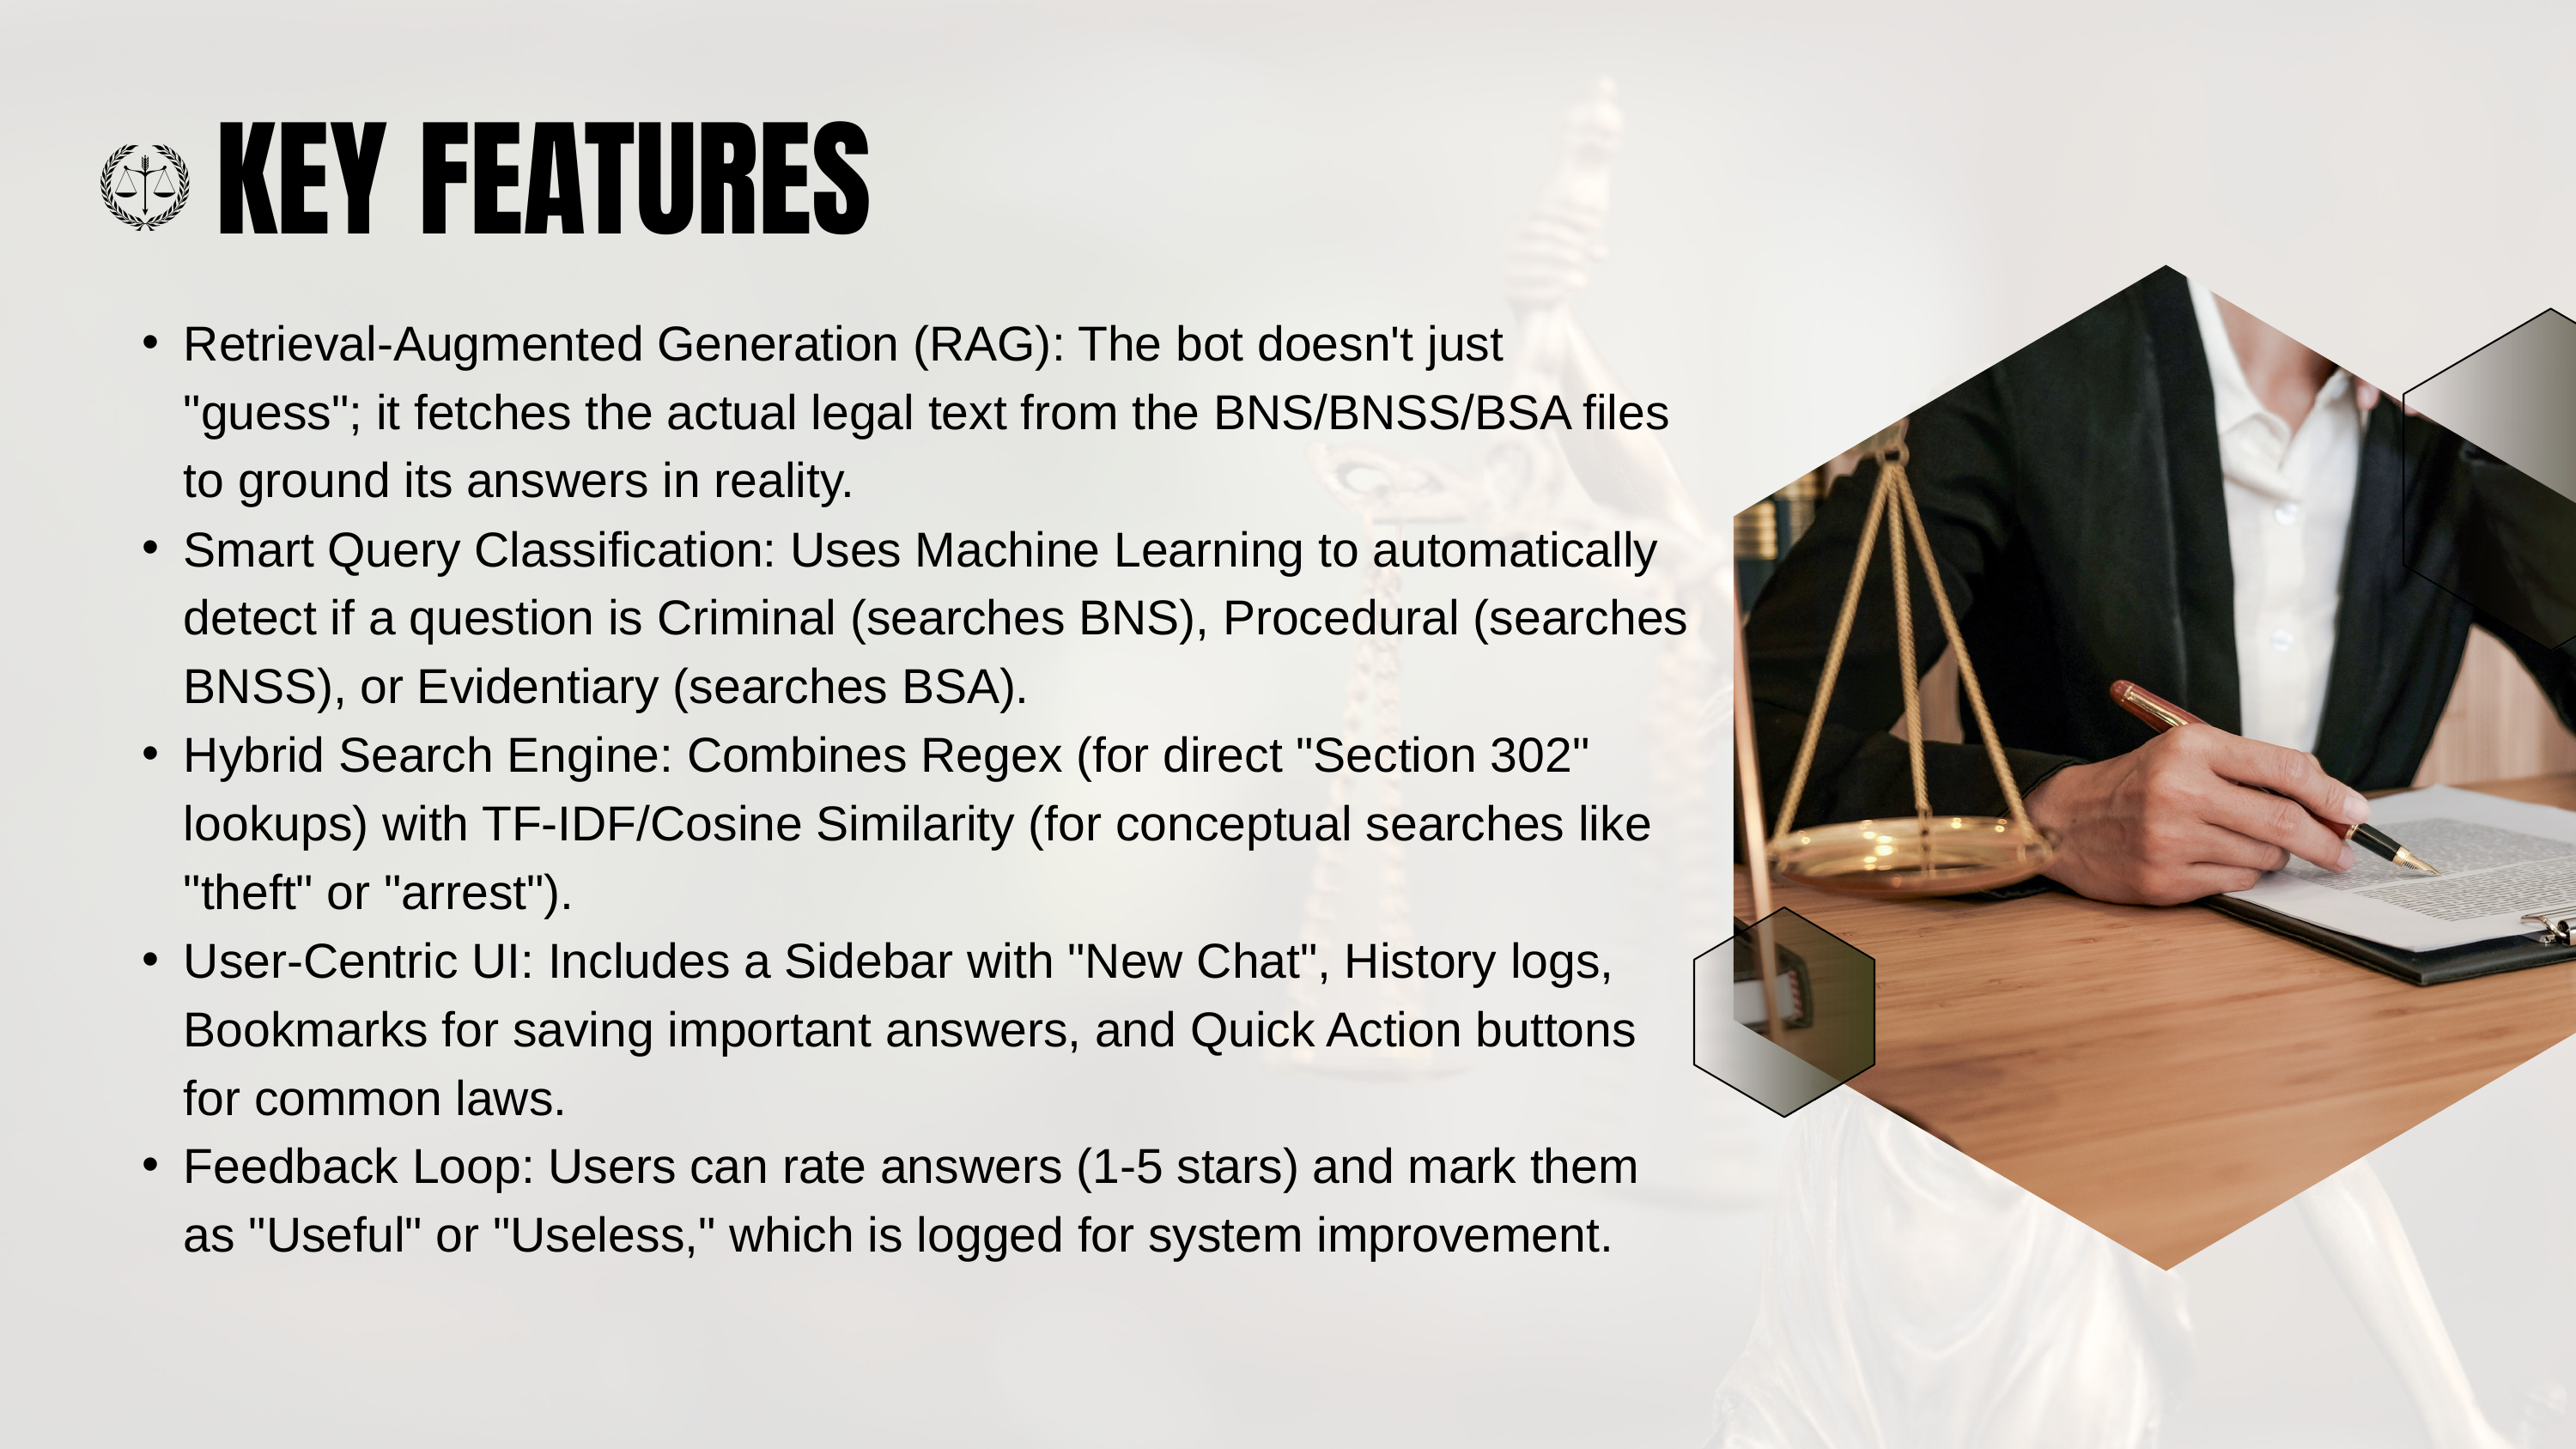

KEY FEATURES

Retrieval-Augmented Generation (RAG): The bot doesn't just "guess"; it fetches the actual legal text from the BNS/BNSS/BSA files to ground its answers in reality.
Smart Query Classification: Uses Machine Learning to automatically detect if a question is Criminal (searches BNS), Procedural (searches BNSS), or Evidentiary (searches BSA).
Hybrid Search Engine: Combines Regex (for direct "Section 302" lookups) with TF-IDF/Cosine Similarity (for conceptual searches like "theft" or "arrest").
User-Centric UI: Includes a Sidebar with "New Chat", History logs, Bookmarks for saving important answers, and Quick Action buttons for common laws.
Feedback Loop: Users can rate answers (1-5 stars) and mark them as "Useful" or "Useless," which is logged for system improvement.